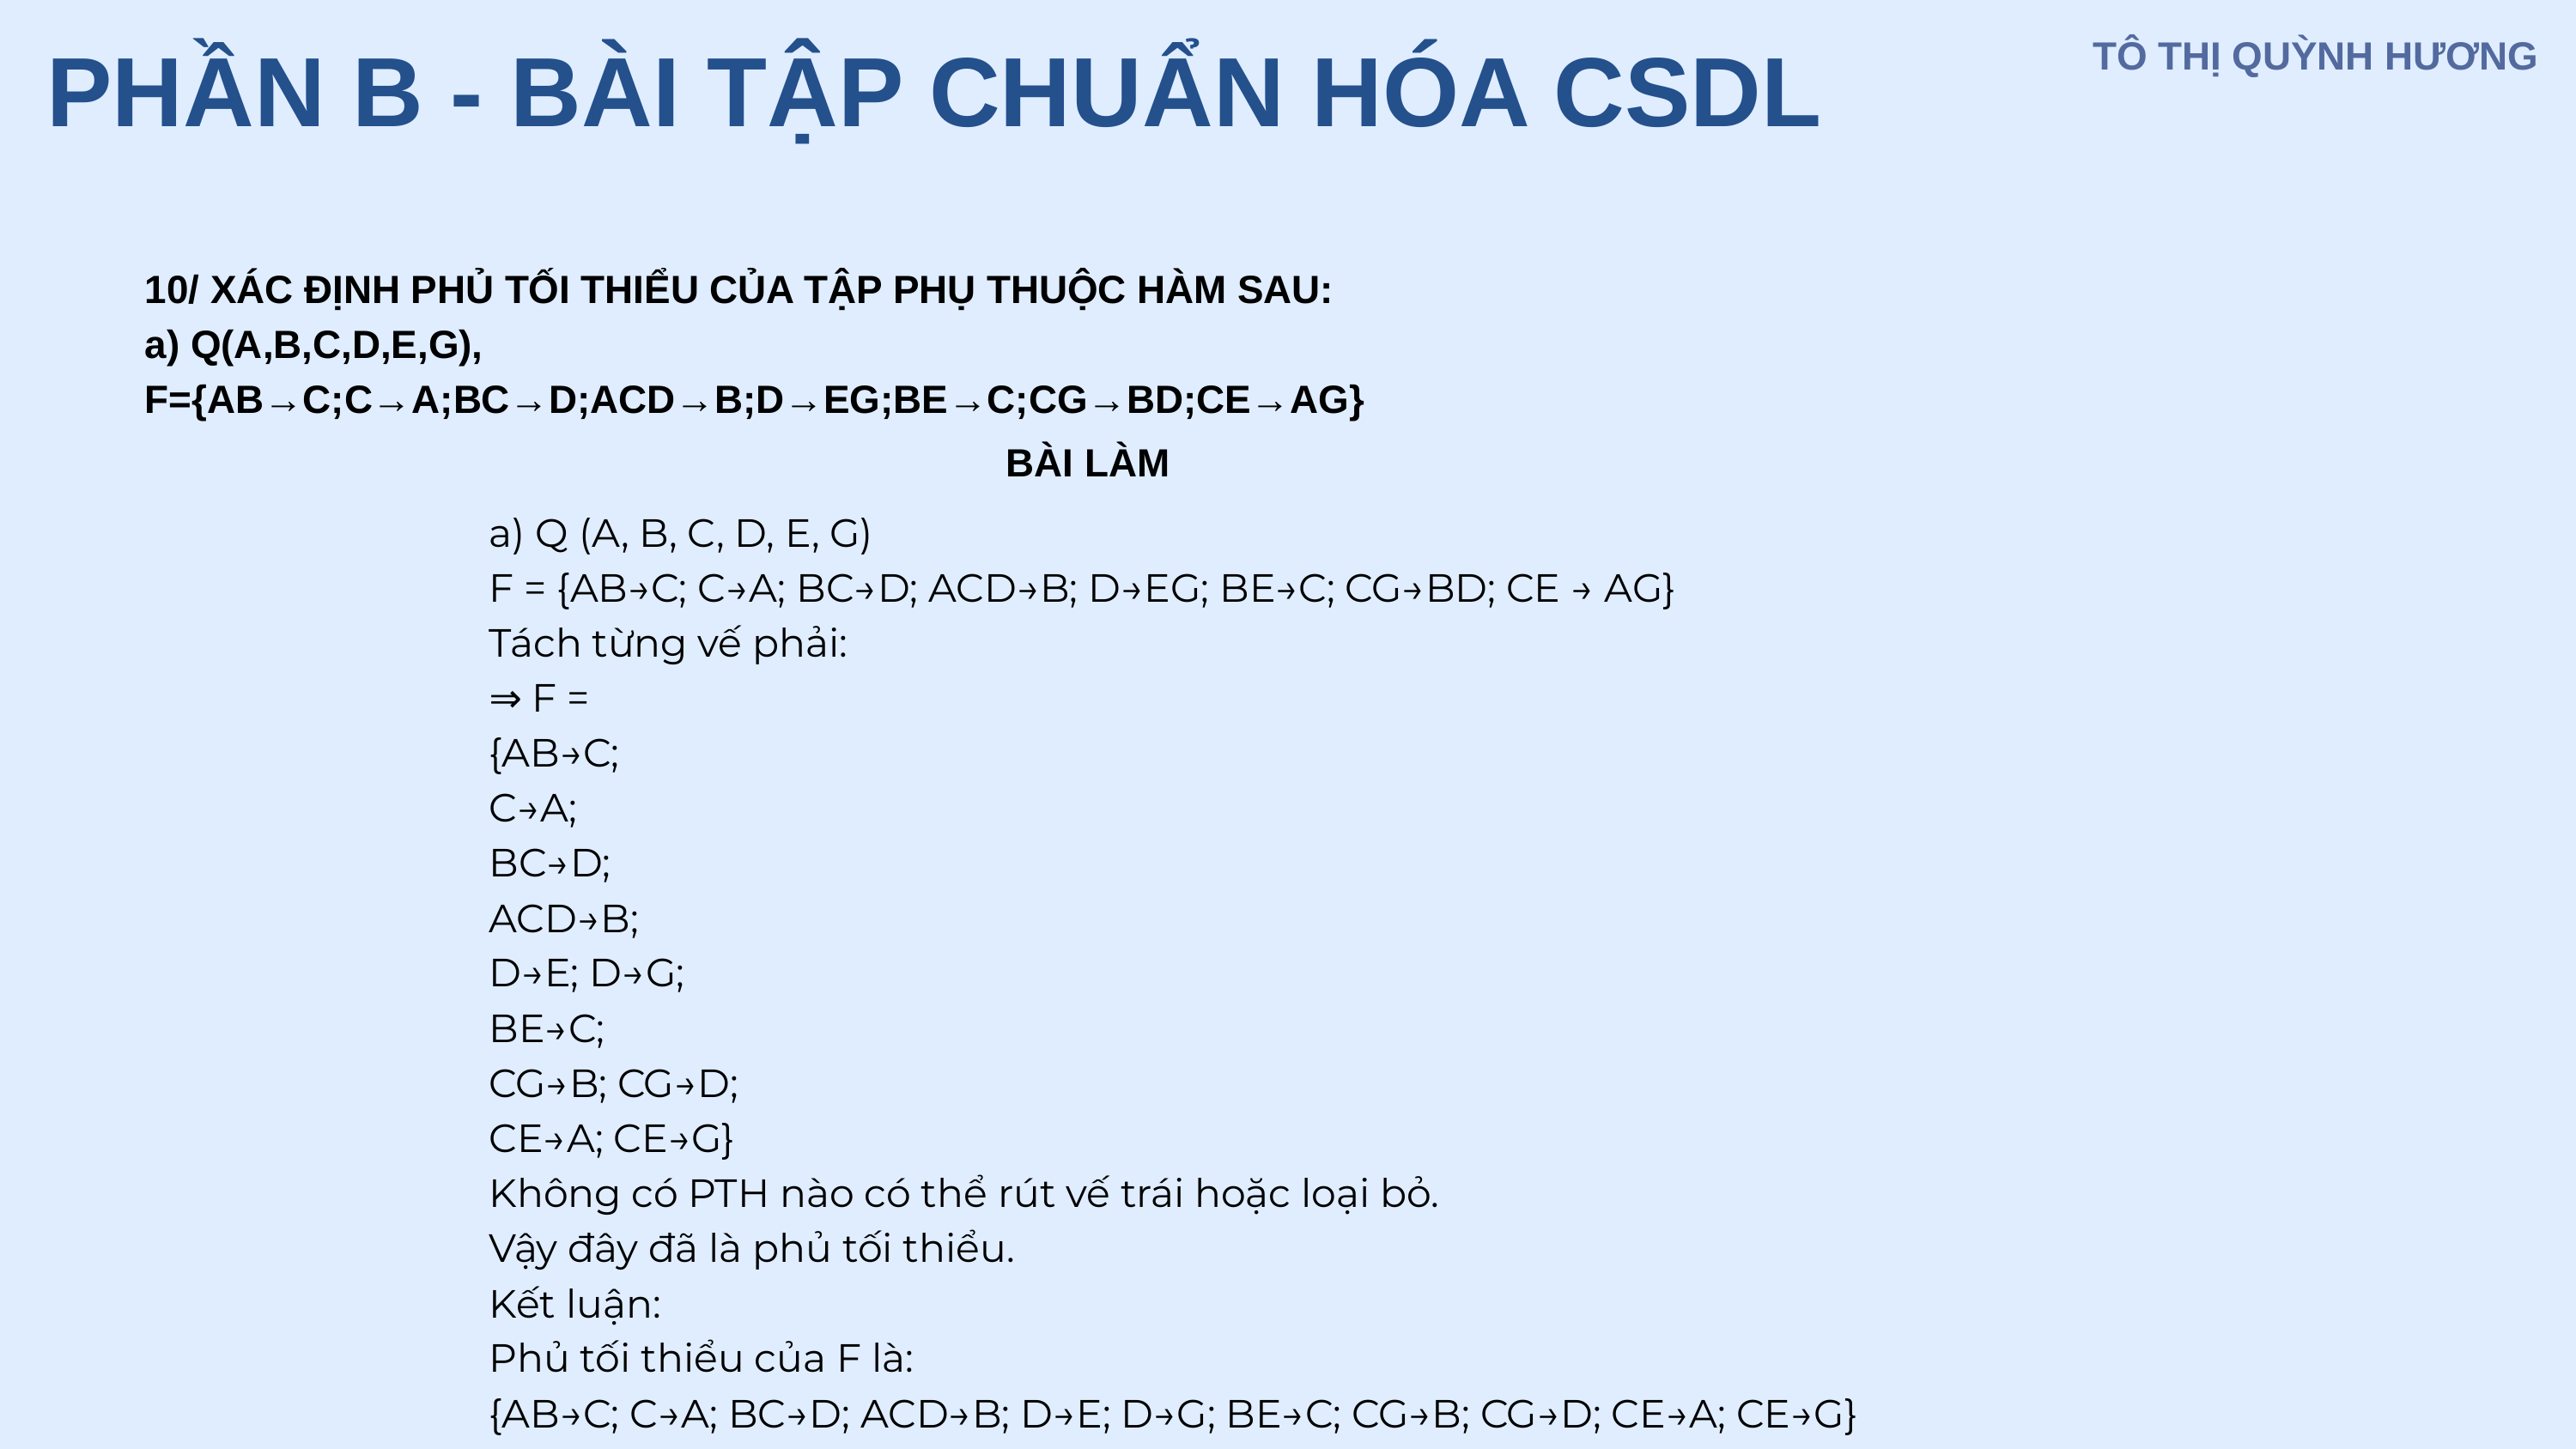

TÔ THỊ QUỲNH HƯƠNG
PHẦN B - BÀI TẬP CHUẨN HÓA CSDL
10/ XÁC ĐỊNH PHỦ TỐI THIỂU CỦA TẬP PHỤ THUỘC HÀM SAU:
a) Q(A,B,C,D,E,G),
F={AB→C;C→A;BC→D;ACD→B;D→EG;BE→C;CG→BD;CE→AG}

BÀI LÀM
a) Q (A, B, C, D, E, G)
F = {AB→C; C→A; BC→D; ACD→B; D→EG; BE→C; CG→BD; CE → AG}
Tách từng vế phải:
⇒ F =
{AB→C;
C→A;
BC→D;
ACD→B;
D→E; D→G;
BE→C;
CG→B; CG→D;
CE→A; CE→G}
Không có PTH nào có thể rút vế trái hoặc loại bỏ.
Vậy đây đã là phủ tối thiểu.
Kết luận:
Phủ tối thiểu của F là:
{AB→C; C→A; BC→D; ACD→B; D→E; D→G; BE→C; CG→B; CG→D; CE→A; CE→G}